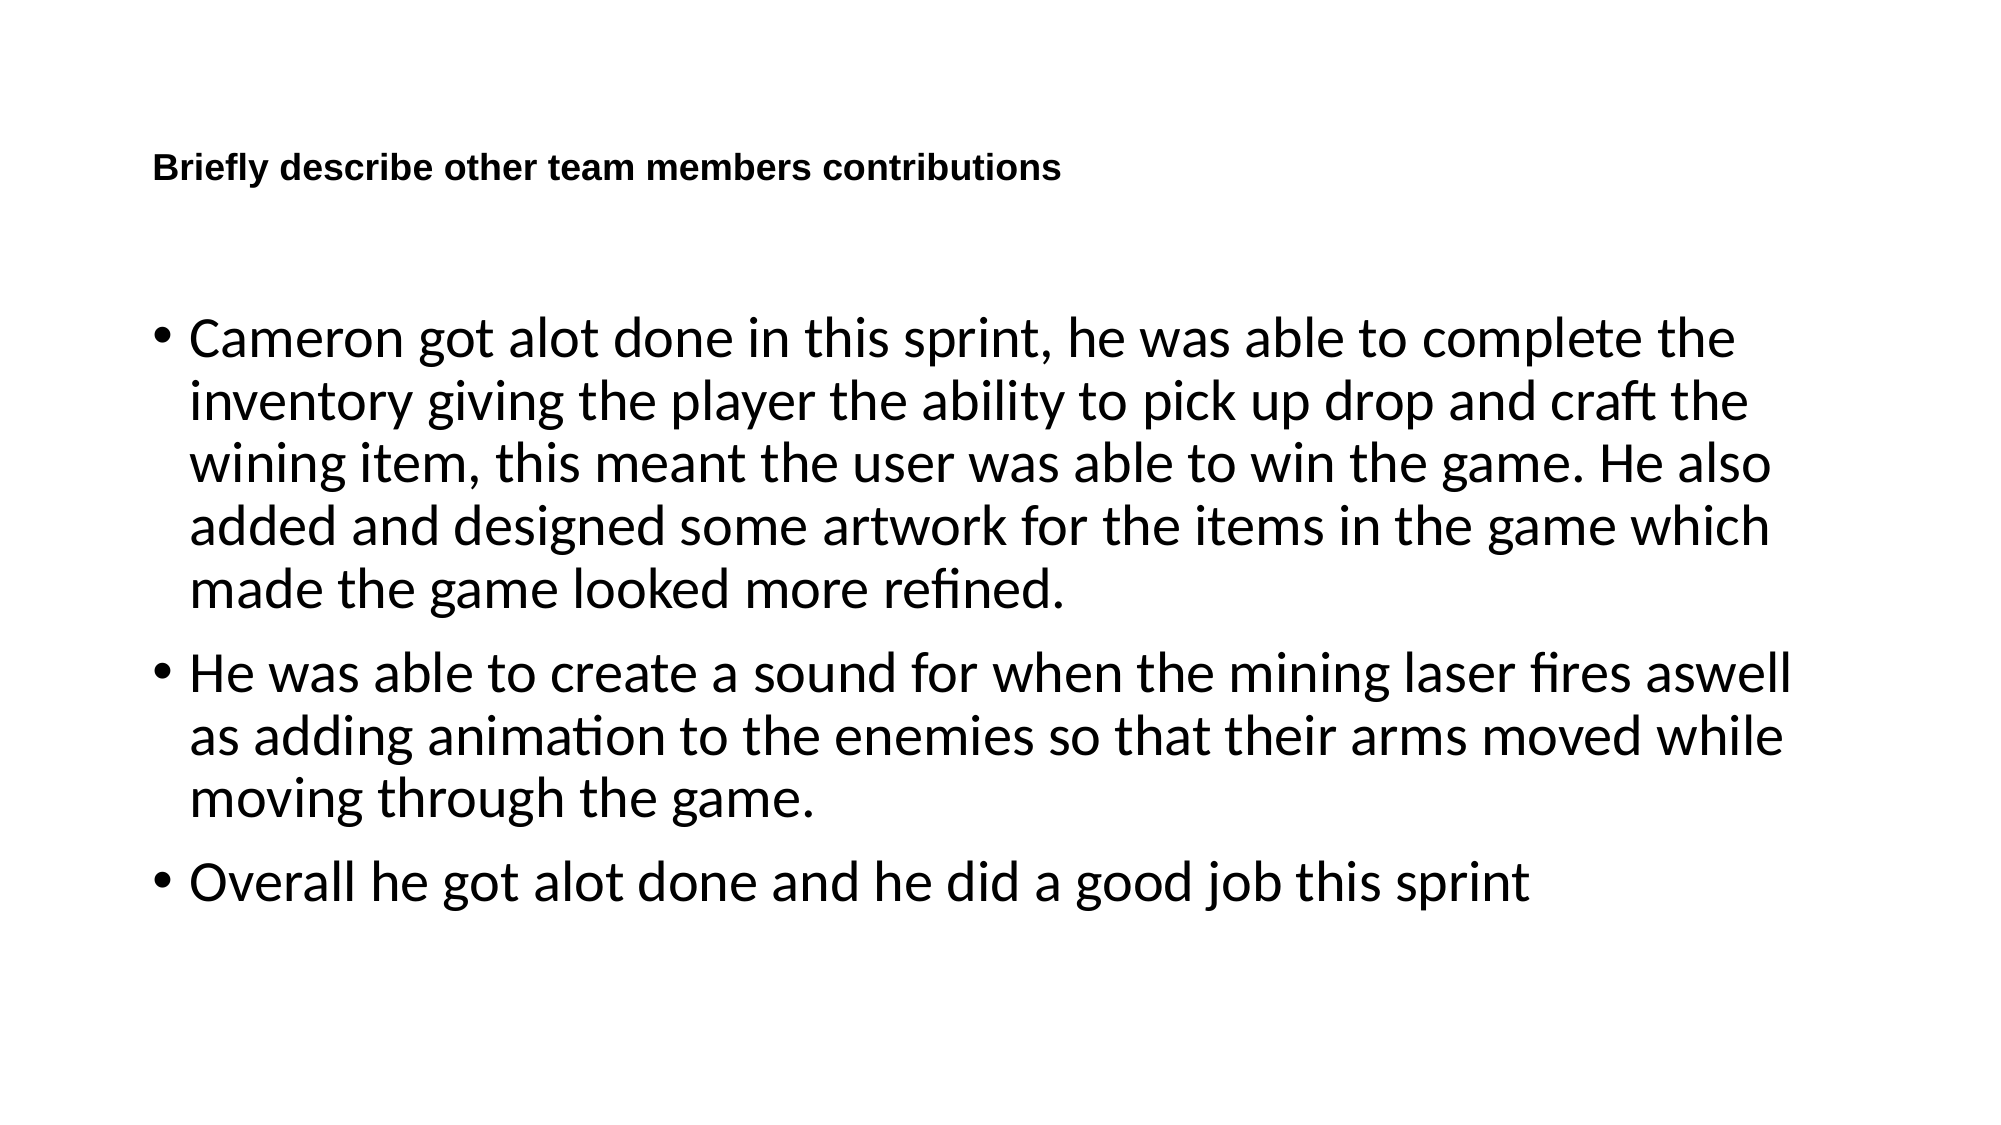

# Briefly describe other team members contributions
Cameron got alot done in this sprint, he was able to complete the inventory giving the player the ability to pick up drop and craft the wining item, this meant the user was able to win the game. He also added and designed some artwork for the items in the game which made the game looked more refined.
He was able to create a sound for when the mining laser fires aswell as adding animation to the enemies so that their arms moved while moving through the game.
Overall he got alot done and he did a good job this sprint